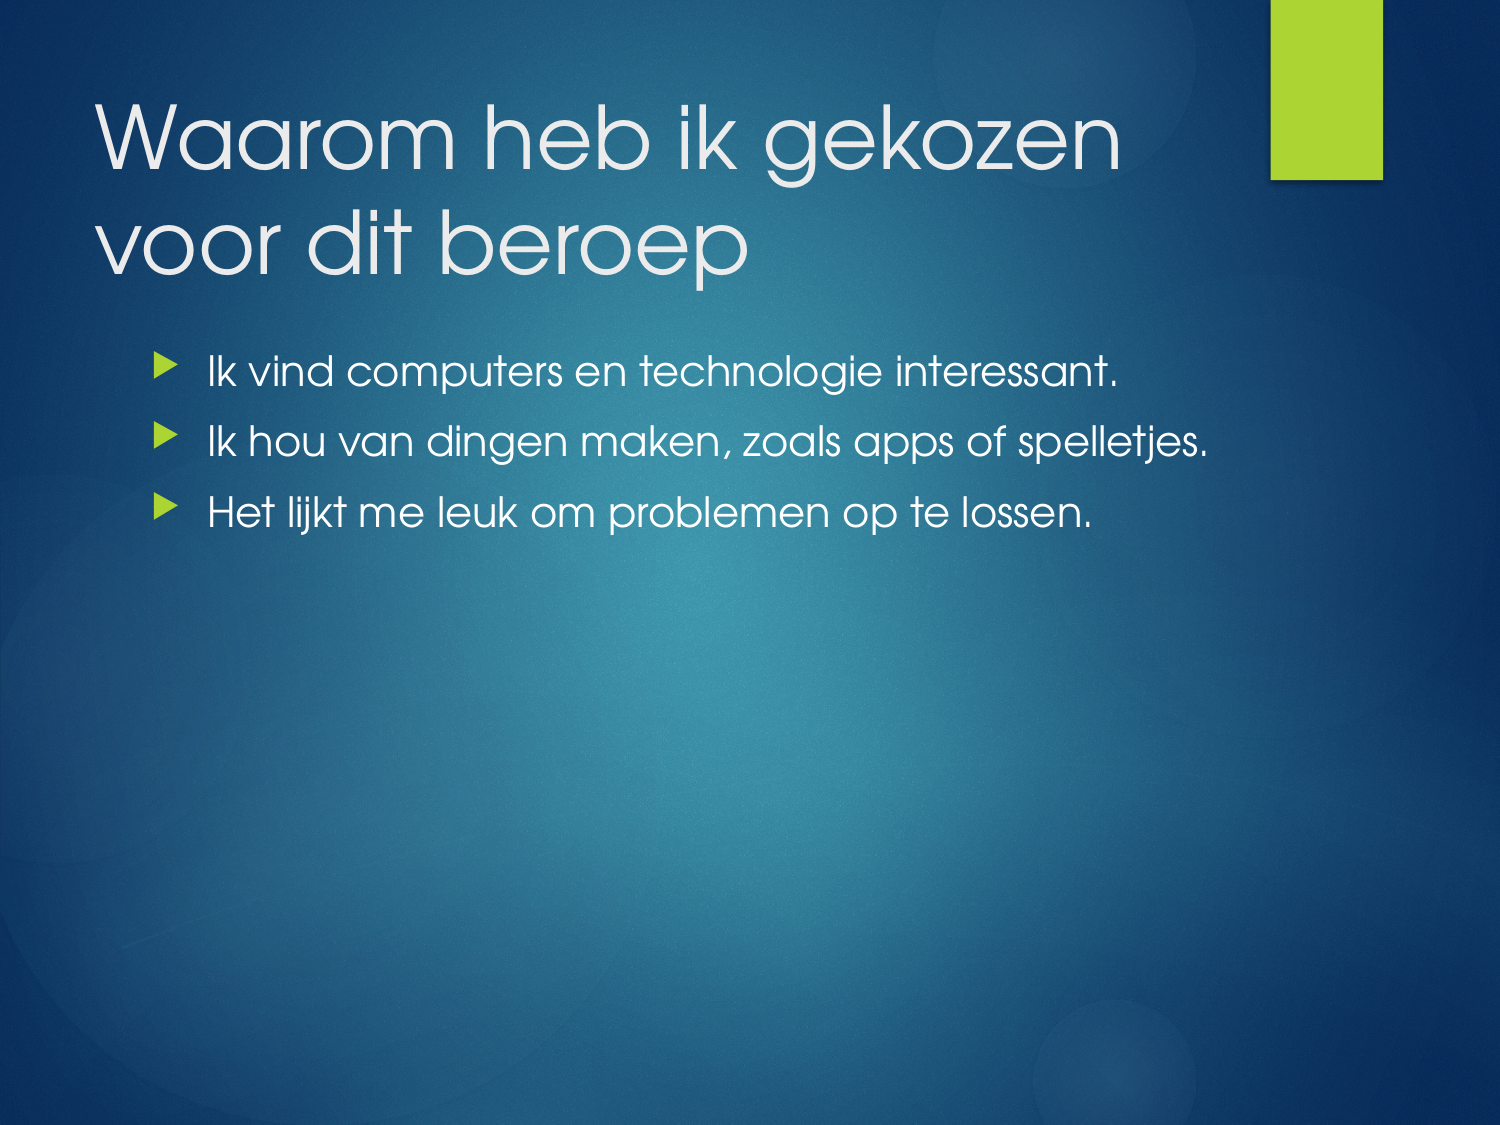

# Waarom heb ik gekozen voor dit beroep
Ik vind computers en technologie interessant.
Ik hou van dingen maken, zoals apps of spelletjes.
Het lijkt me leuk om problemen op te lossen.